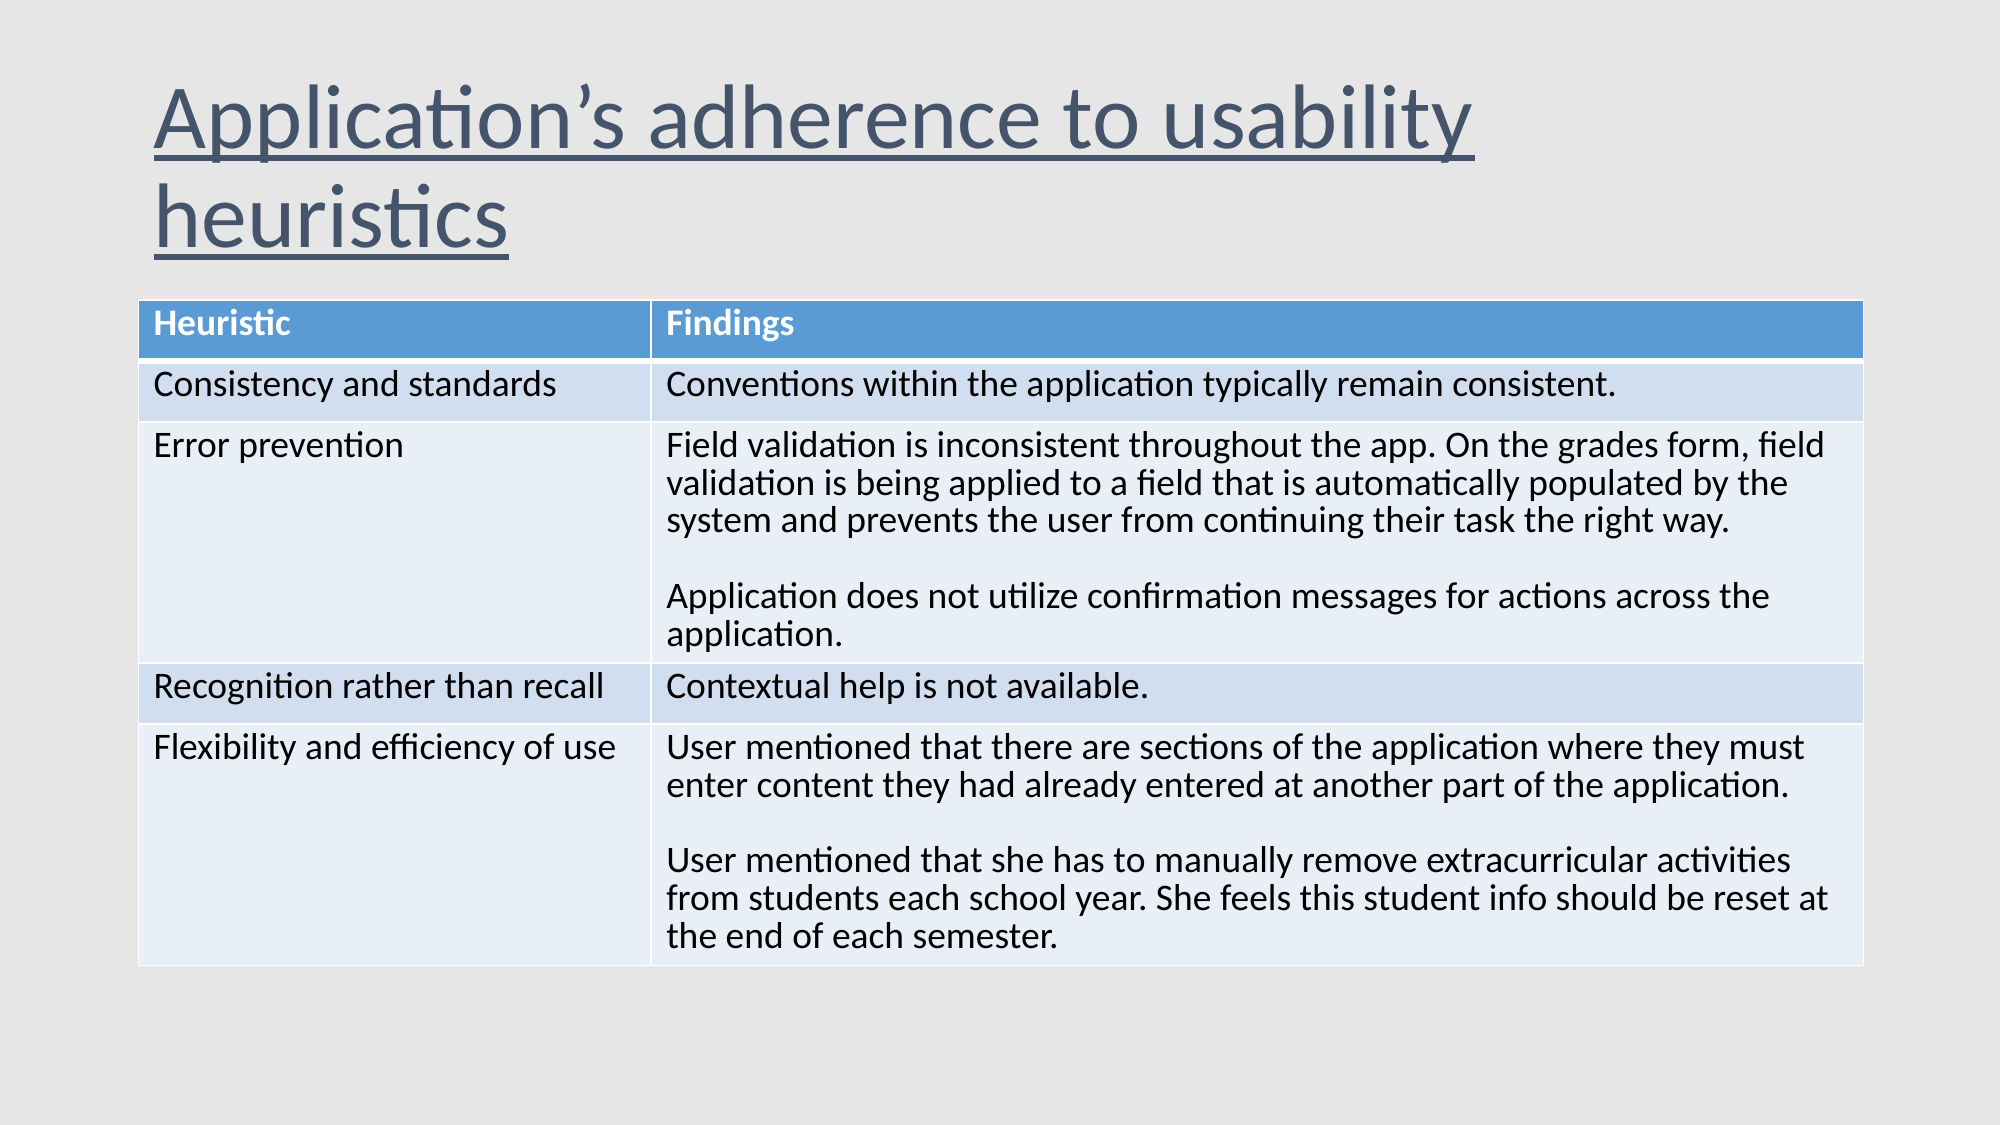

# Application’s adherence to usability heuristics
| Heuristic | Findings |
| --- | --- |
| Consistency and standards | Conventions within the application typically remain consistent. |
| Error prevention | Field validation is inconsistent throughout the app. On the grades form, field validation is being applied to a field that is automatically populated by the system and prevents the user from continuing their task the right way. Application does not utilize confirmation messages for actions across the application. |
| Recognition rather than recall | Contextual help is not available. |
| Flexibility and efficiency of use | User mentioned that there are sections of the application where they must enter content they had already entered at another part of the application. User mentioned that she has to manually remove extracurricular activities from students each school year. She feels this student info should be reset at the end of each semester. |